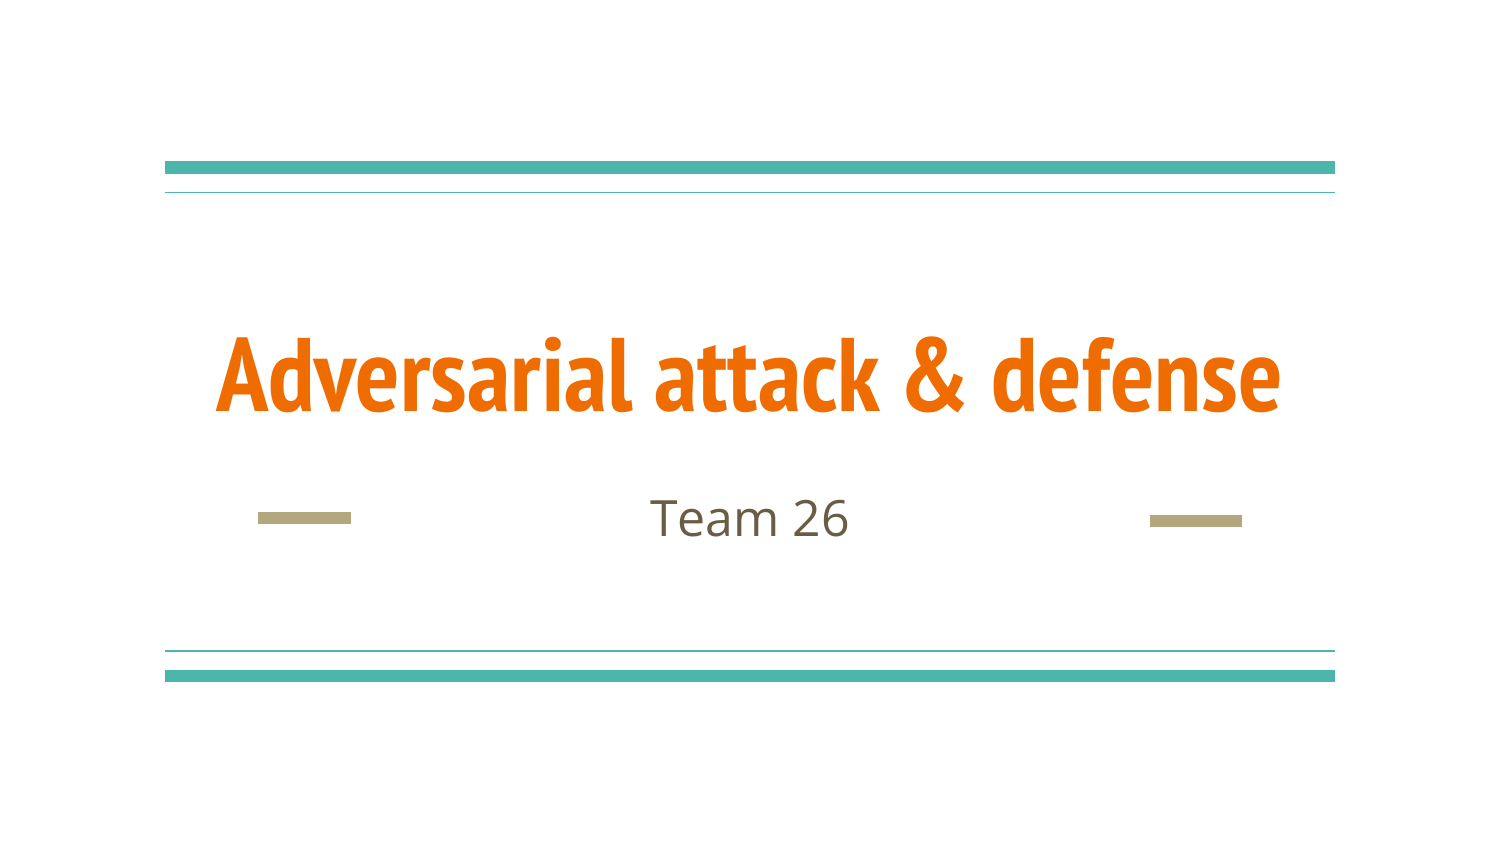

# Adversarial attack & defense
Team 26